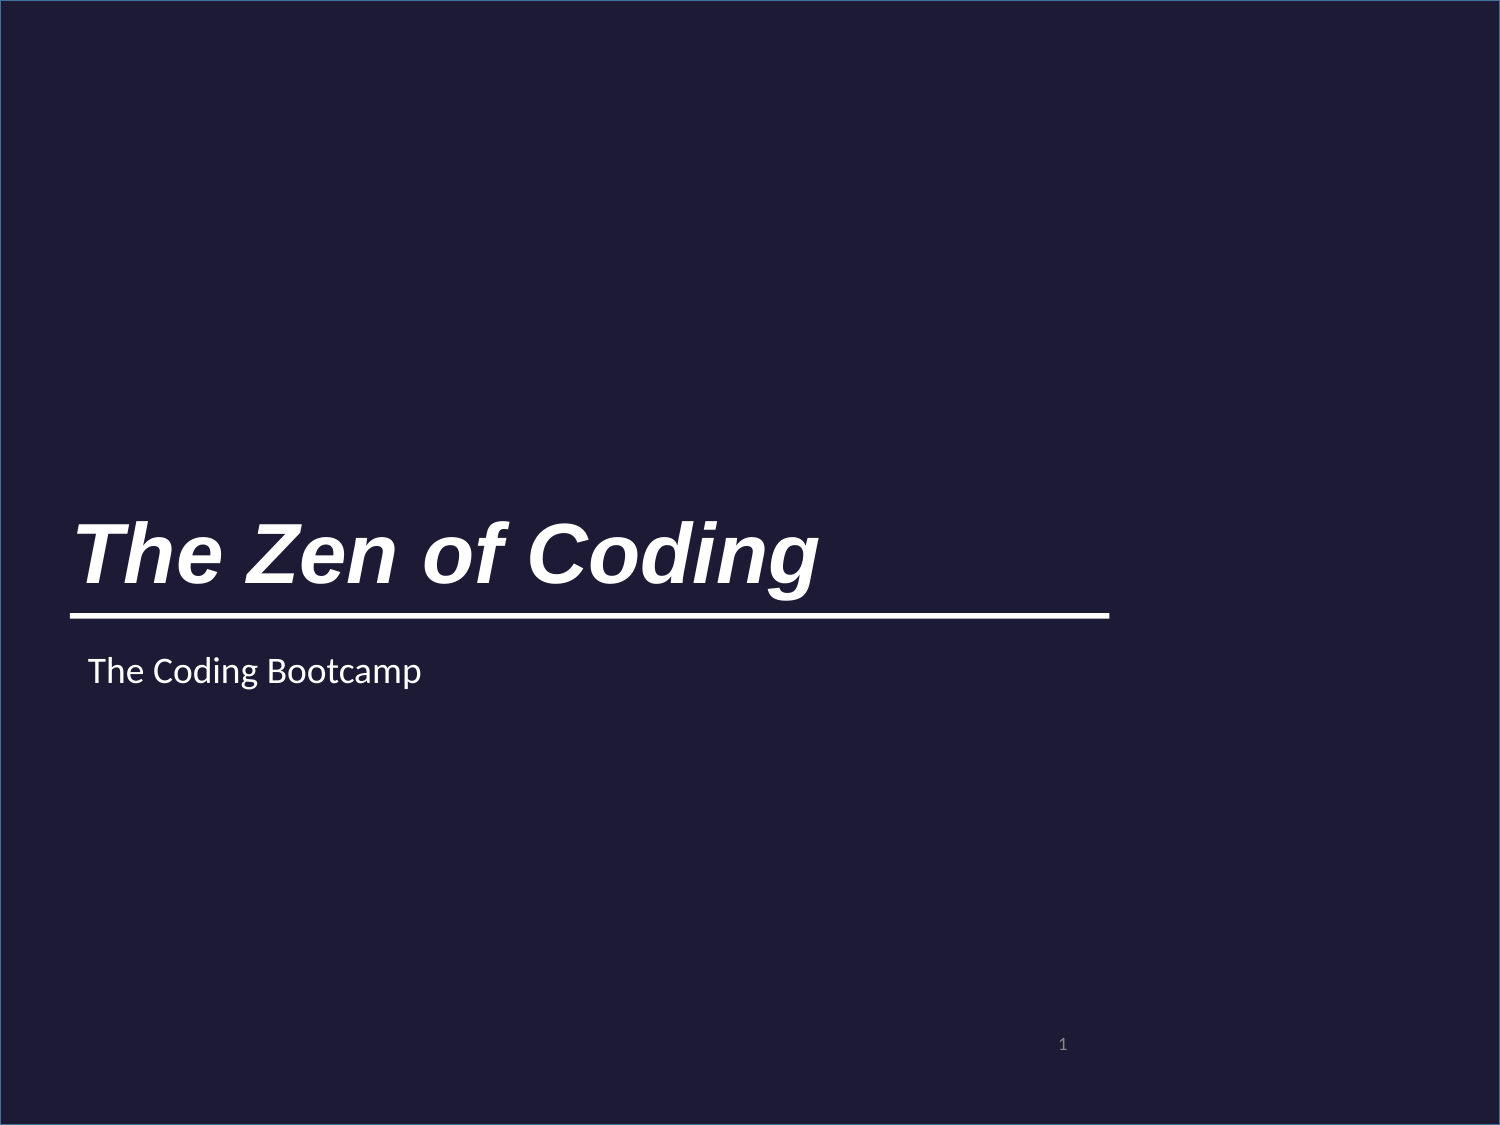

# The Zen of Coding
The Coding Bootcamp
1